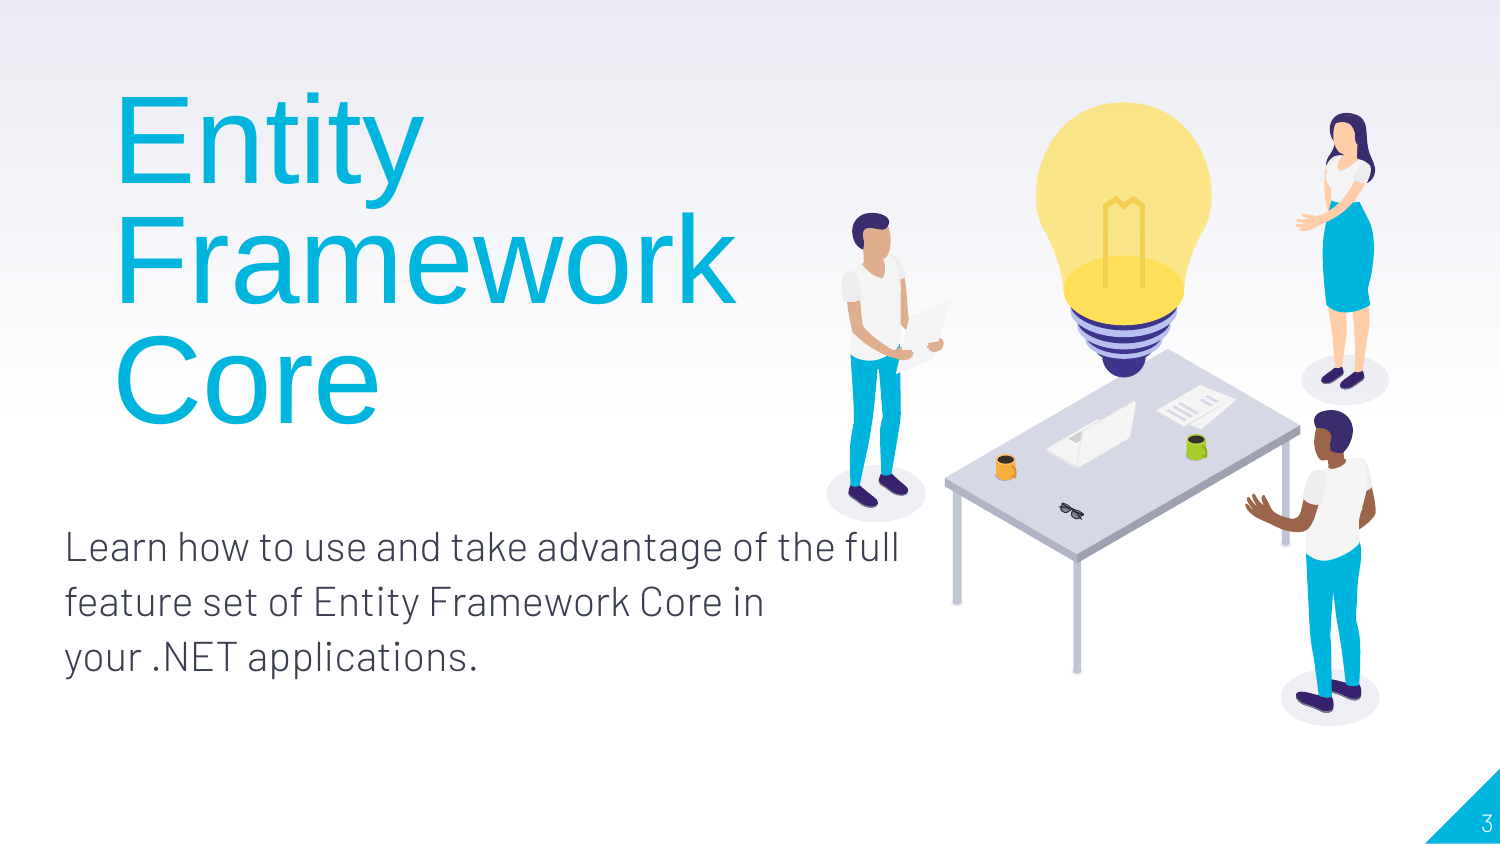

Entity Framework Core
Learn how to use and take advantage of the full feature set of Entity Framework Core in your .NET applications.
3